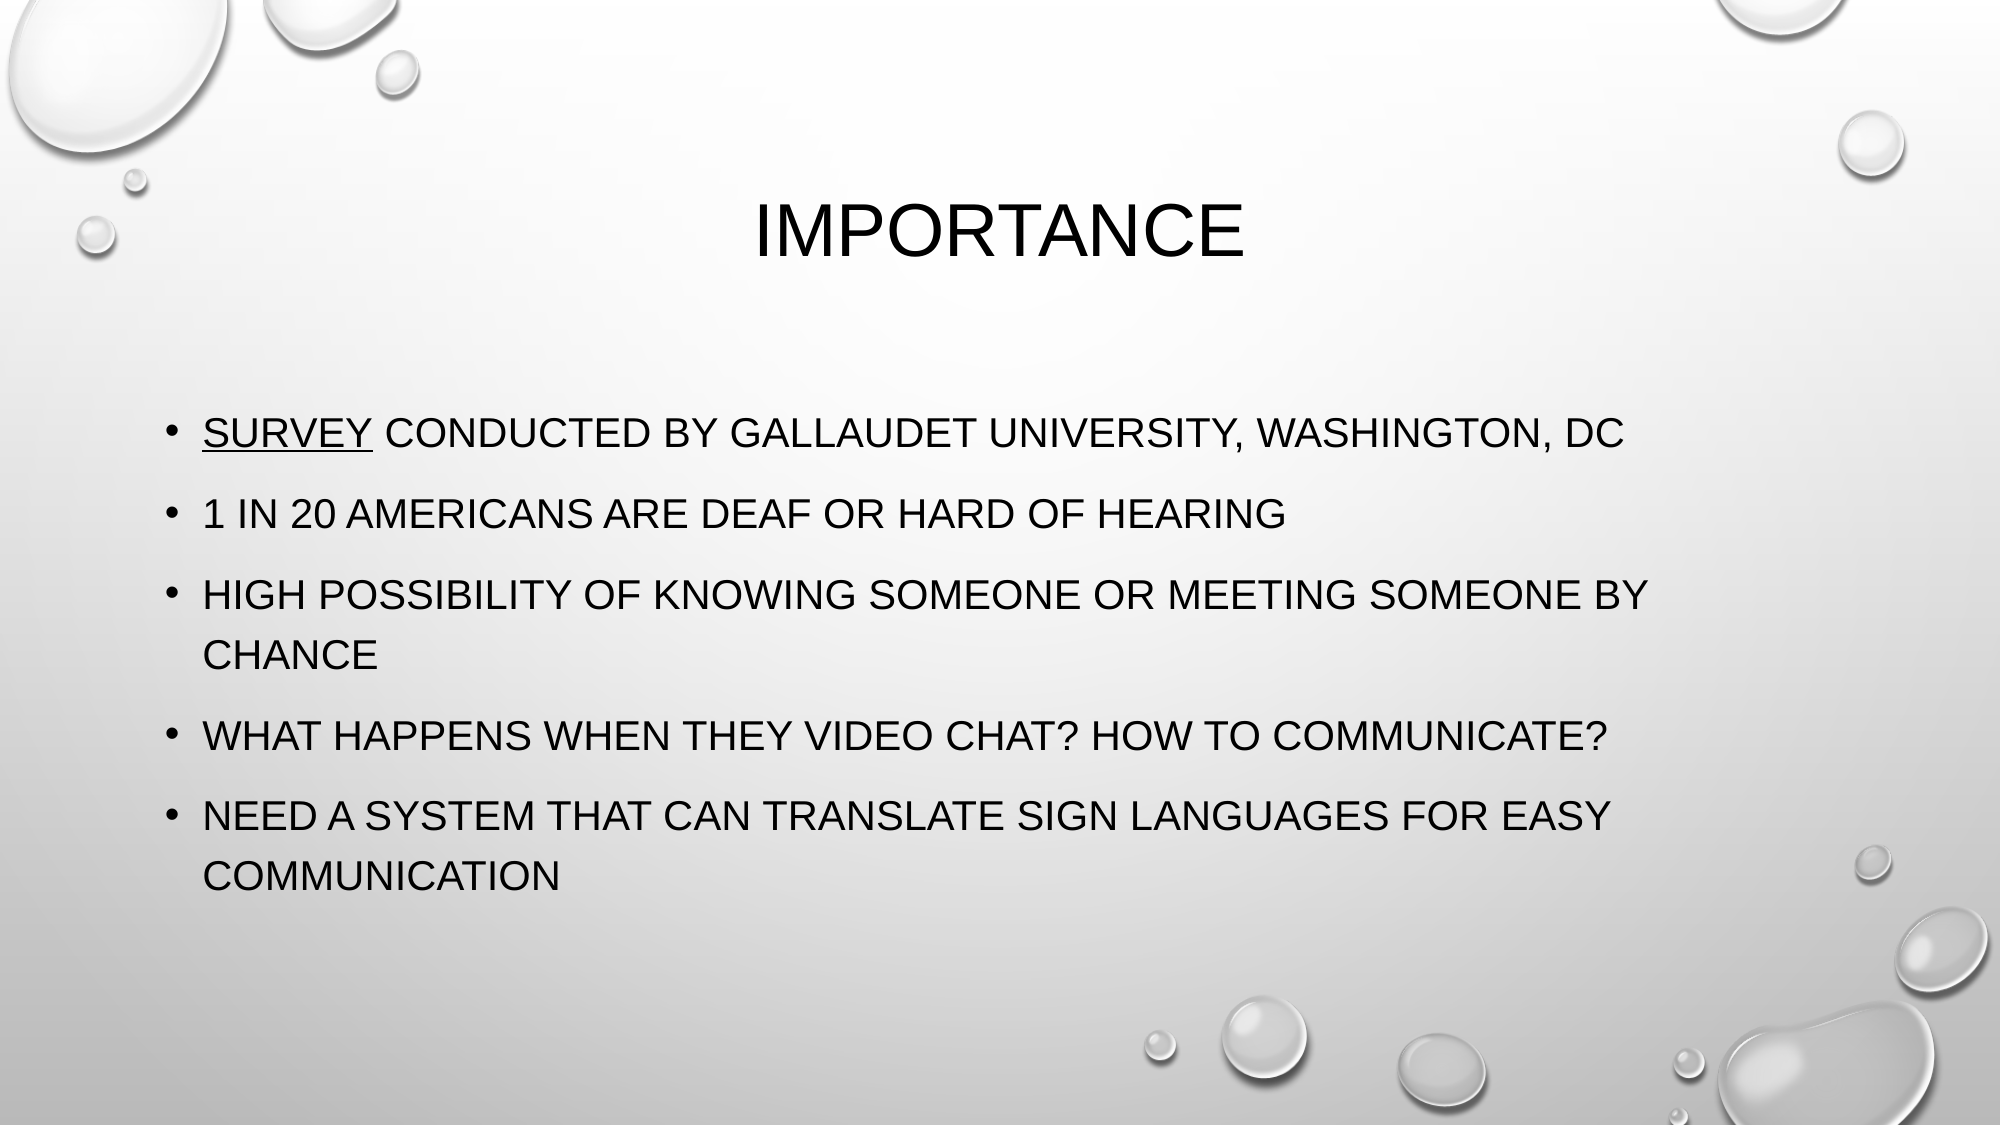

# importance
survey conducted by Gallaudet University, Washington, DC
1 in 20 Americans are deaf or hard of hearing
High possibility of knowing someone or meeting someone by chance
What happens when they video chat? How to communicate?
Need a system that can translate sign languages for easy communication